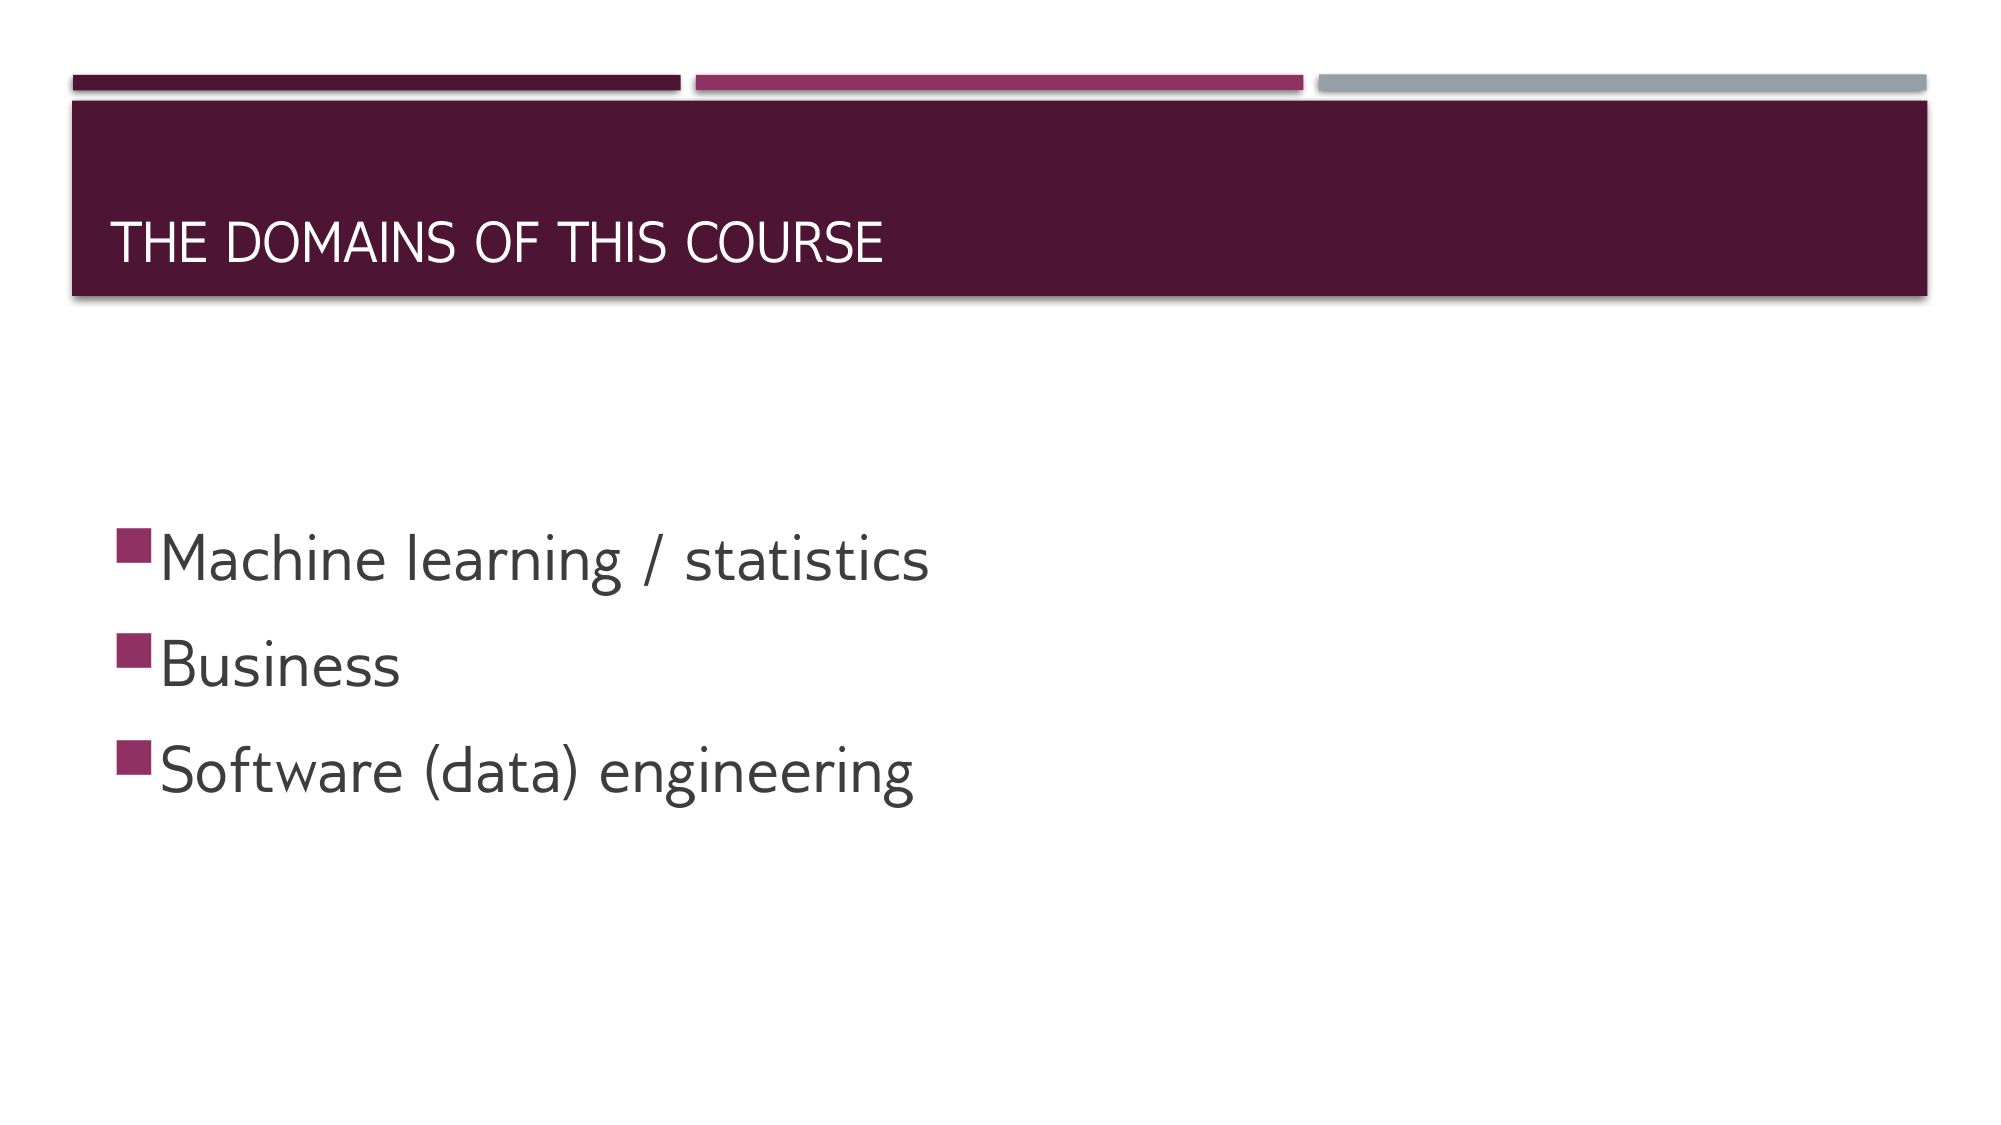

# The Domains of this course
Machine learning / statistics
Business
Software (data) engineering